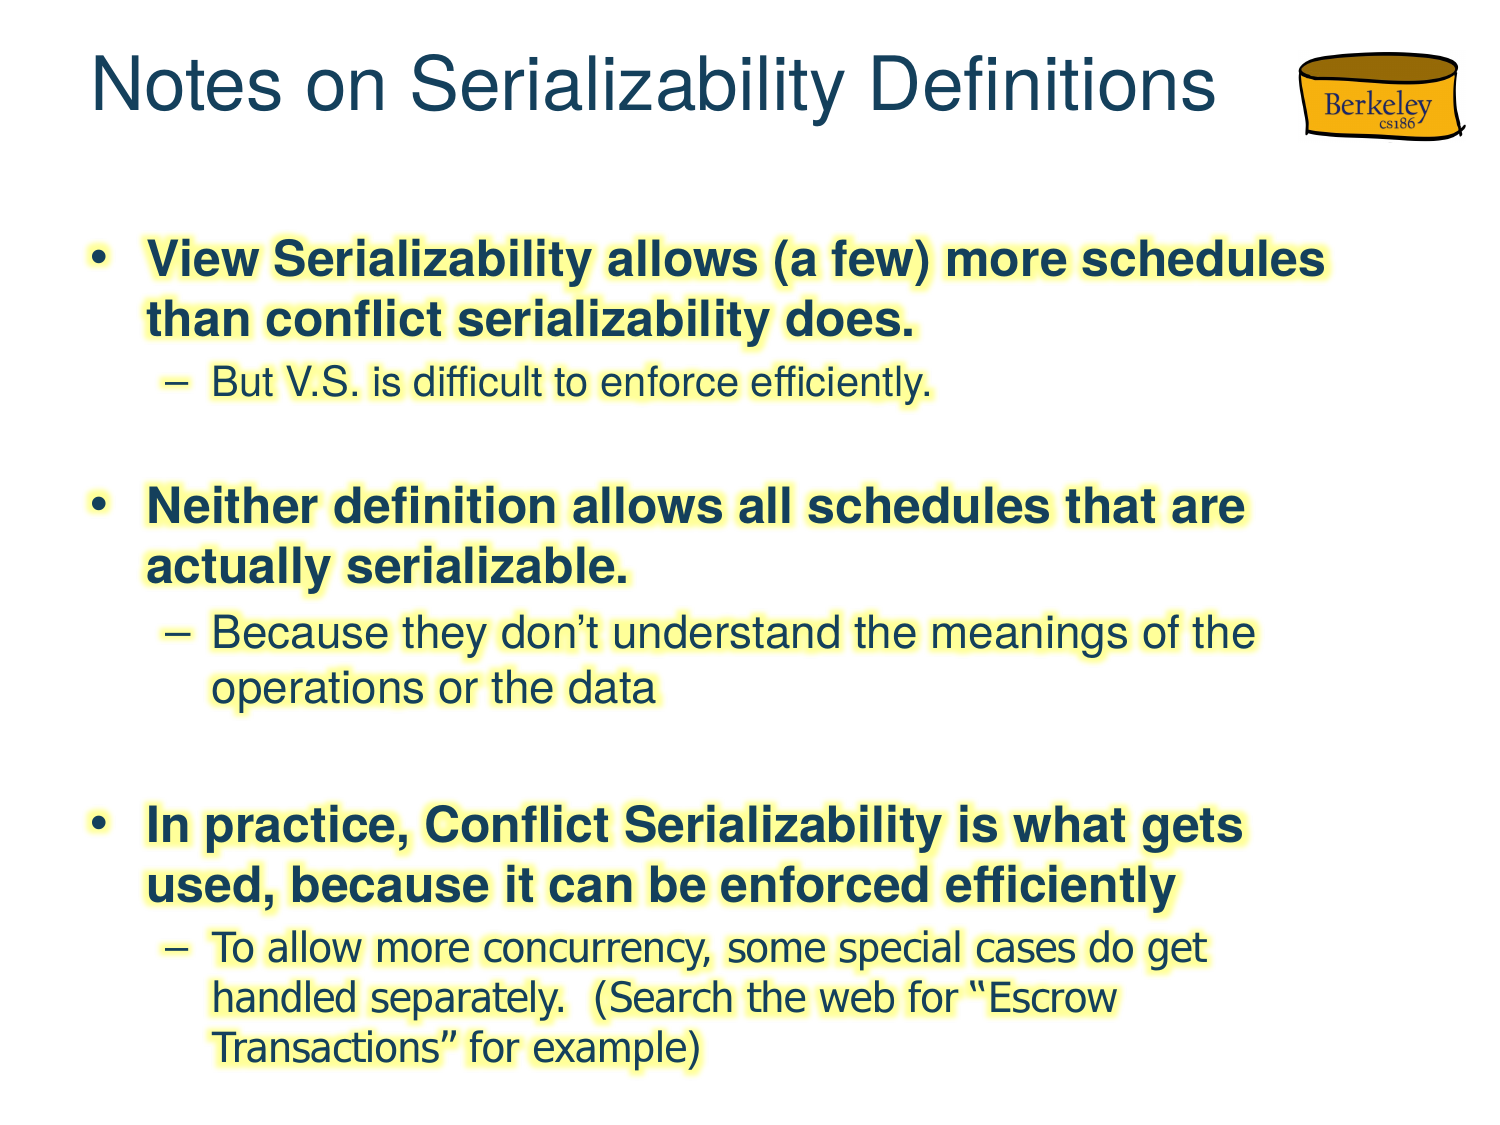

# Notes on Serializability Definitions
View Serializability allows (a few) more schedules than conflict serializability does.
But V.S. is difficult to enforce efficiently.

Neither definition allows all schedules that are actually serializable.
Because they don’t understand the meanings of the operations or the data

In practice, Conflict Serializability is what gets used, because it can be enforced efficiently
To allow more concurrency, some special cases do get handled separately.  (Search the web for “Escrow Transactions” for example)